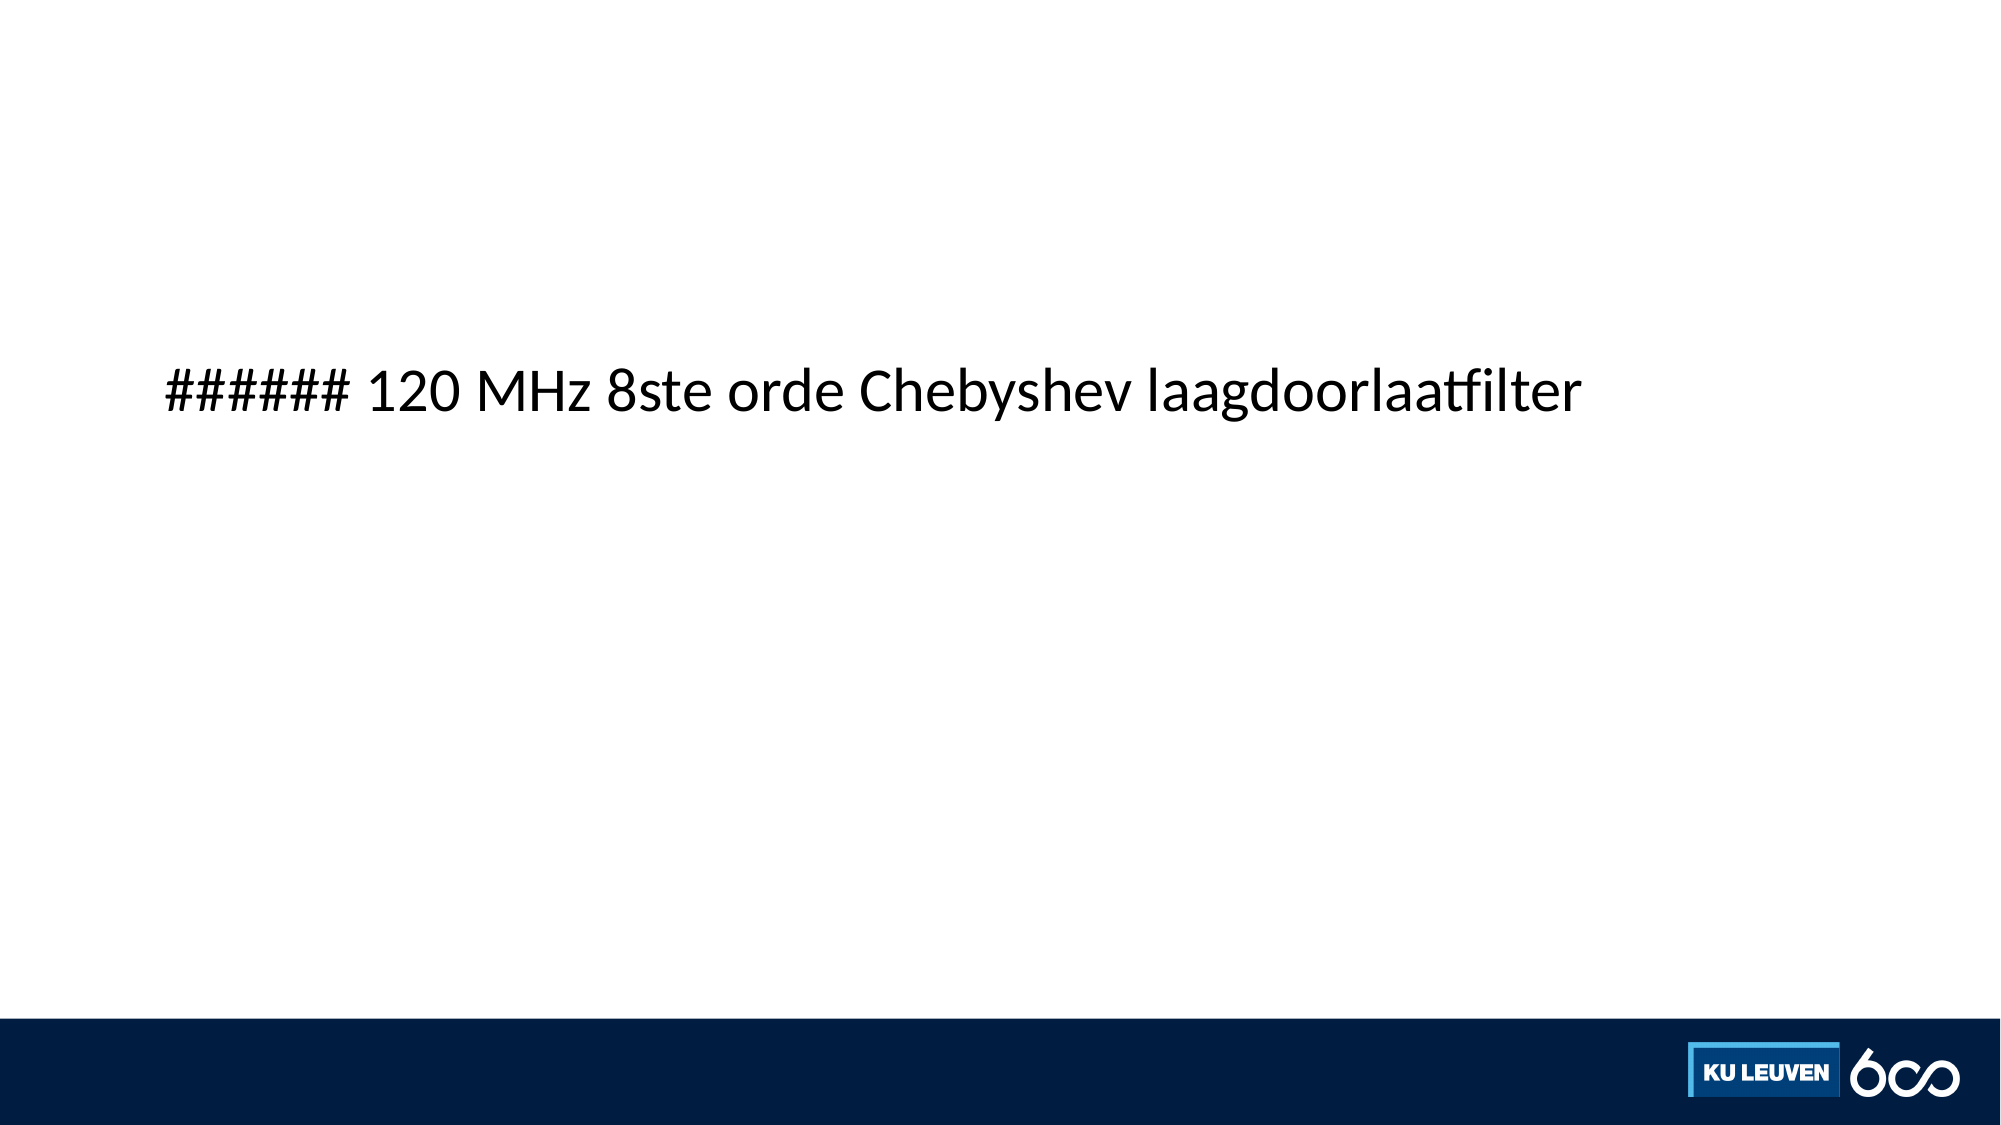

#
###### 120 MHz 8ste orde Chebyshev laagdoorlaatfilter